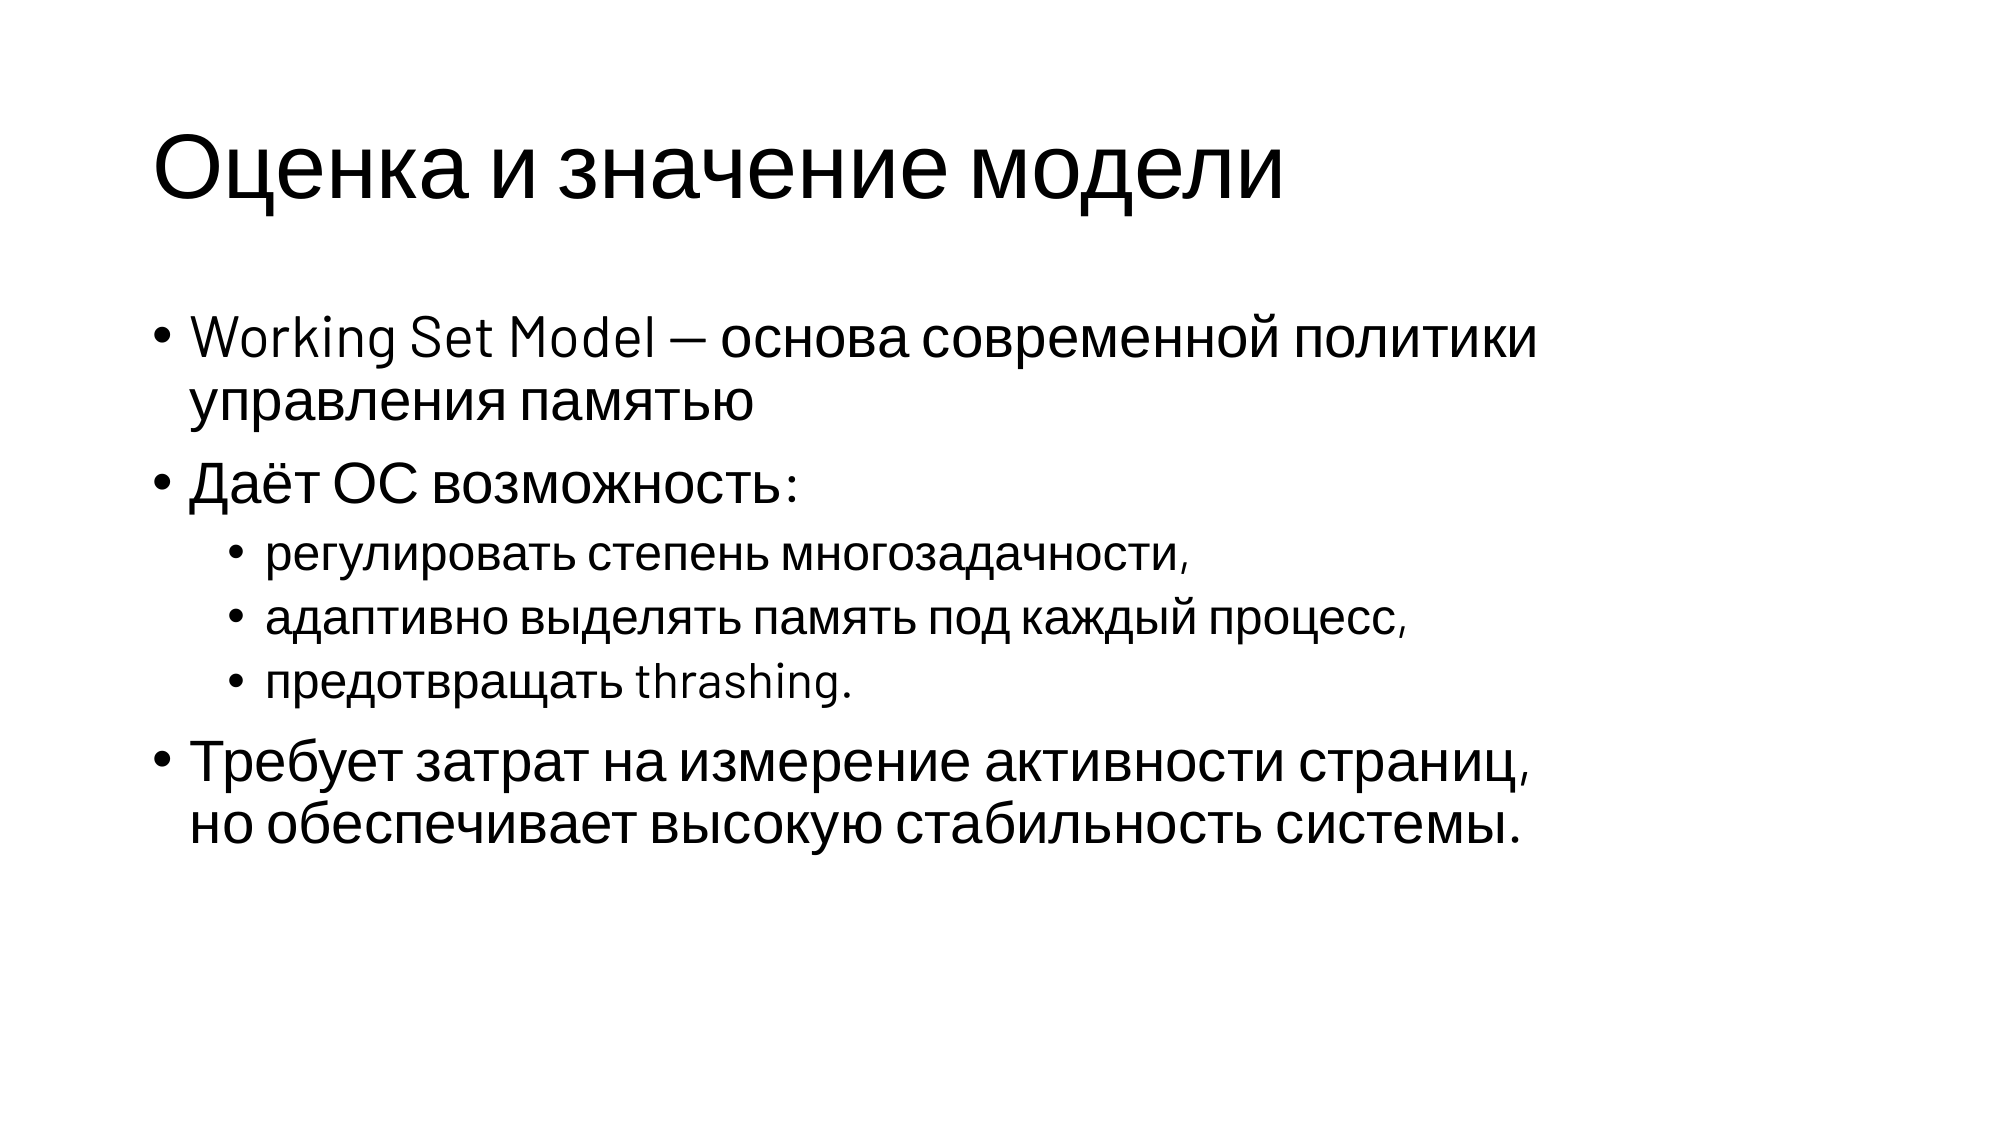

# Оценка и значение модели
Working Set Model — основа современной политики управления памятью
Даёт ОС возможность:
регулировать степень многозадачности,
адаптивно выделять память под каждый процесс,
предотвращать thrashing.
Требует затрат на измерение активности страниц,
но обеспечивает высокую стабильность системы.